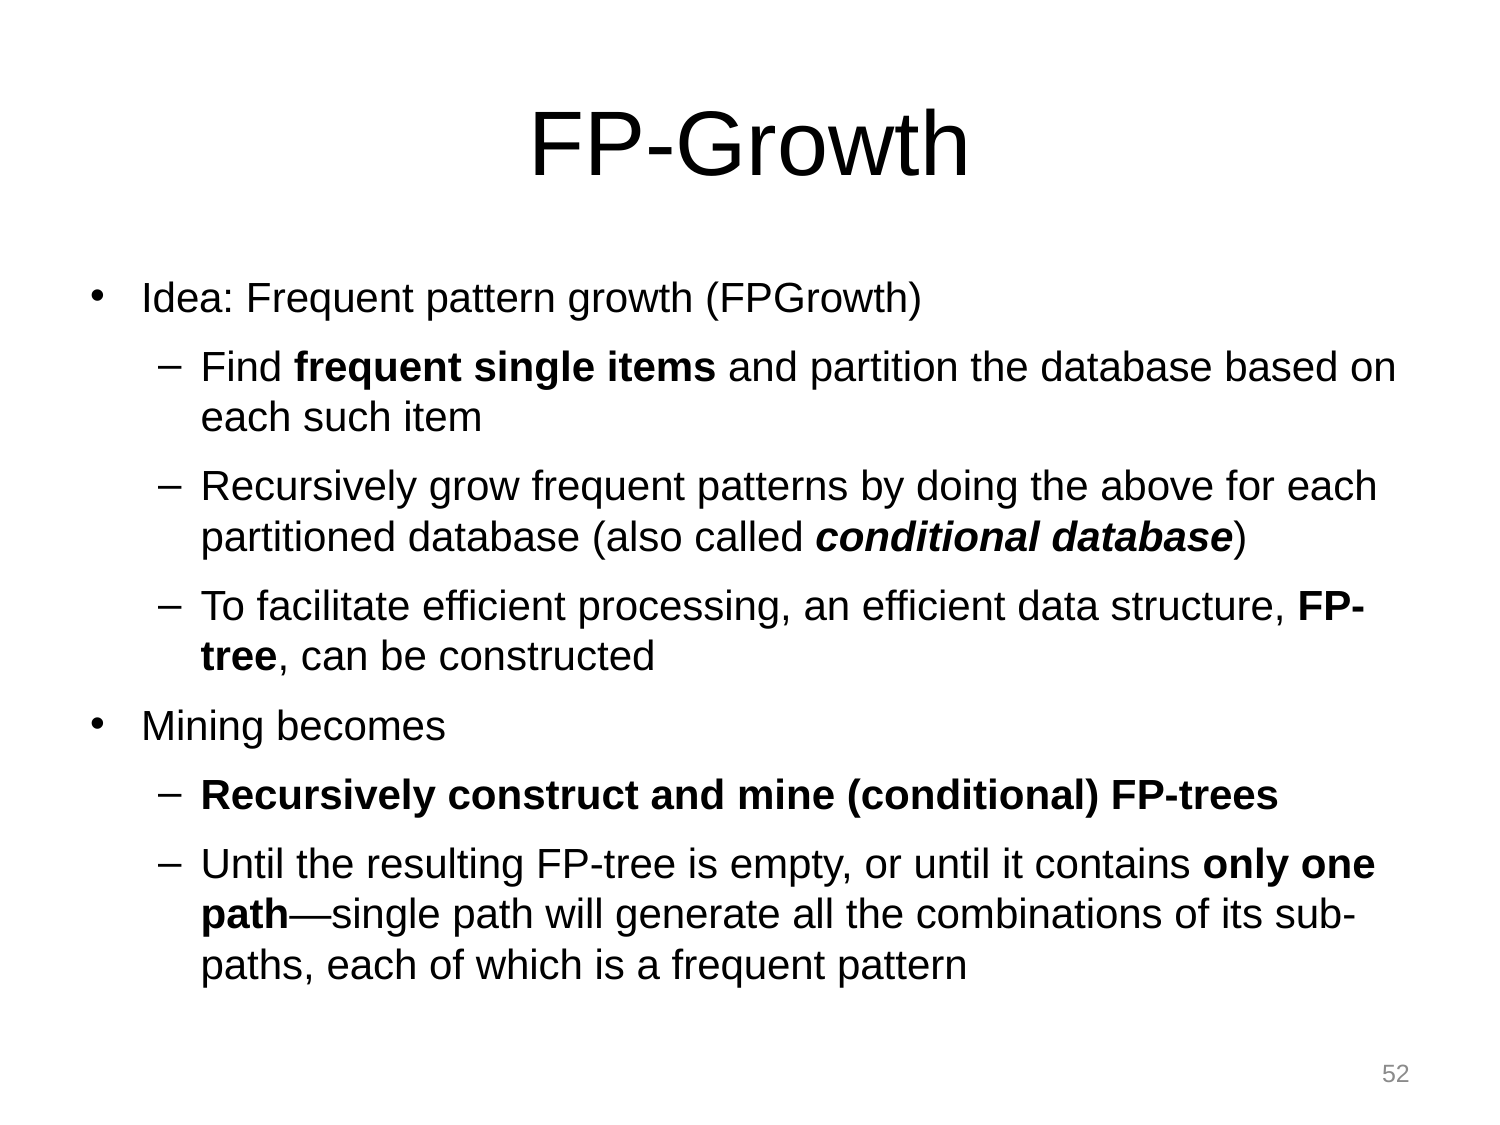

# FP-Growth
Idea: Frequent pattern growth (FPGrowth)
Find frequent single items and partition the database based on each such item
Recursively grow frequent patterns by doing the above for each partitioned database (also called conditional database)
To facilitate efficient processing, an efficient data structure, FP-tree, can be constructed
Mining becomes
Recursively construct and mine (conditional) FP-trees
Until the resulting FP-tree is empty, or until it contains only one path—single path will generate all the combinations of its sub-paths, each of which is a frequent pattern
52